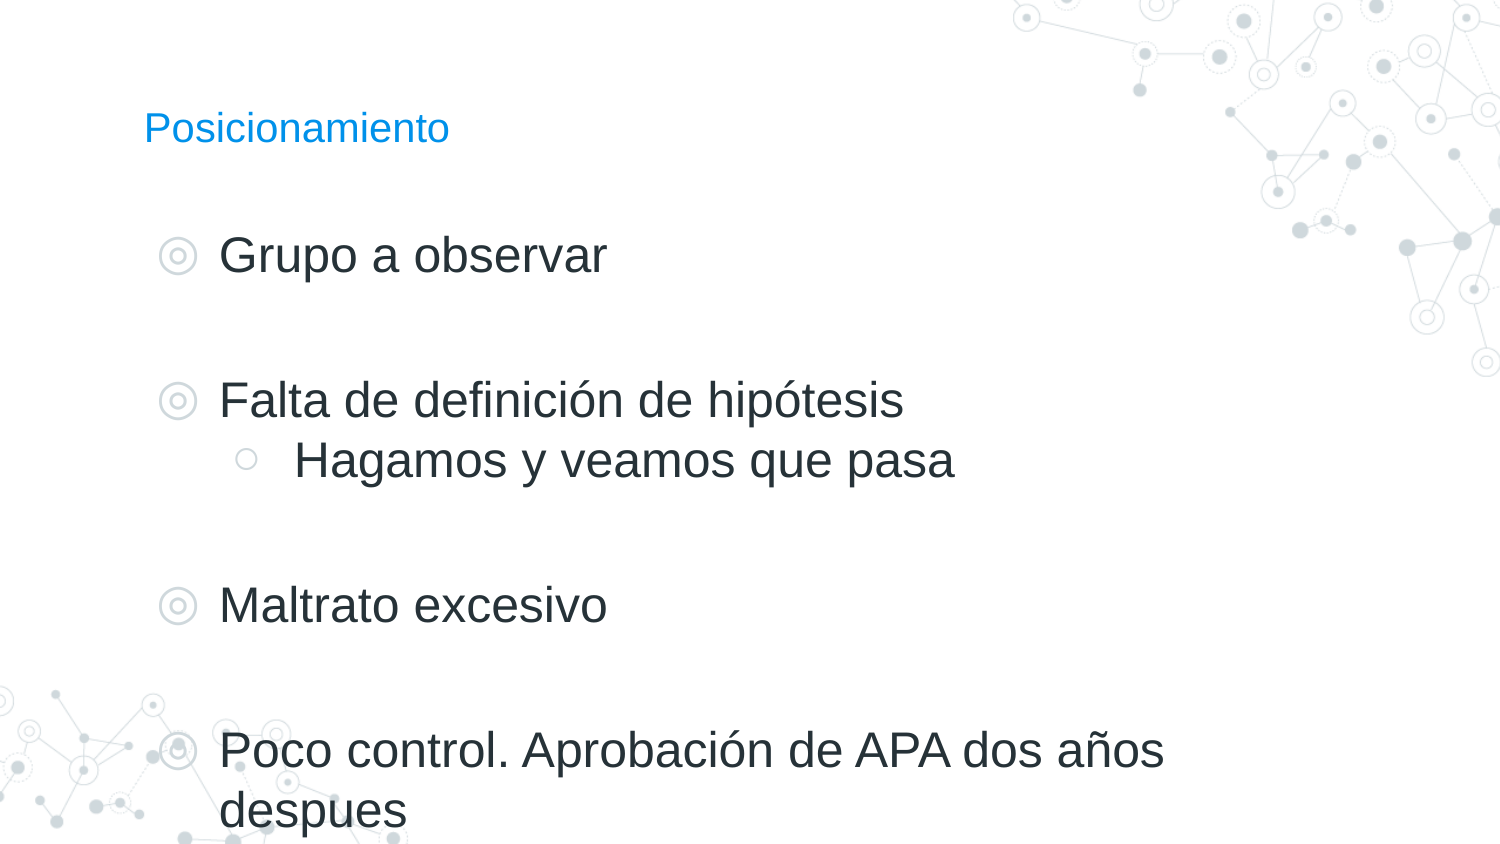

# Posicionamiento
Grupo a observar

Falta de definición de hipótesis
Hagamos y veamos que pasa

Maltrato excesivo

Poco control. Aprobación de APA dos años despues